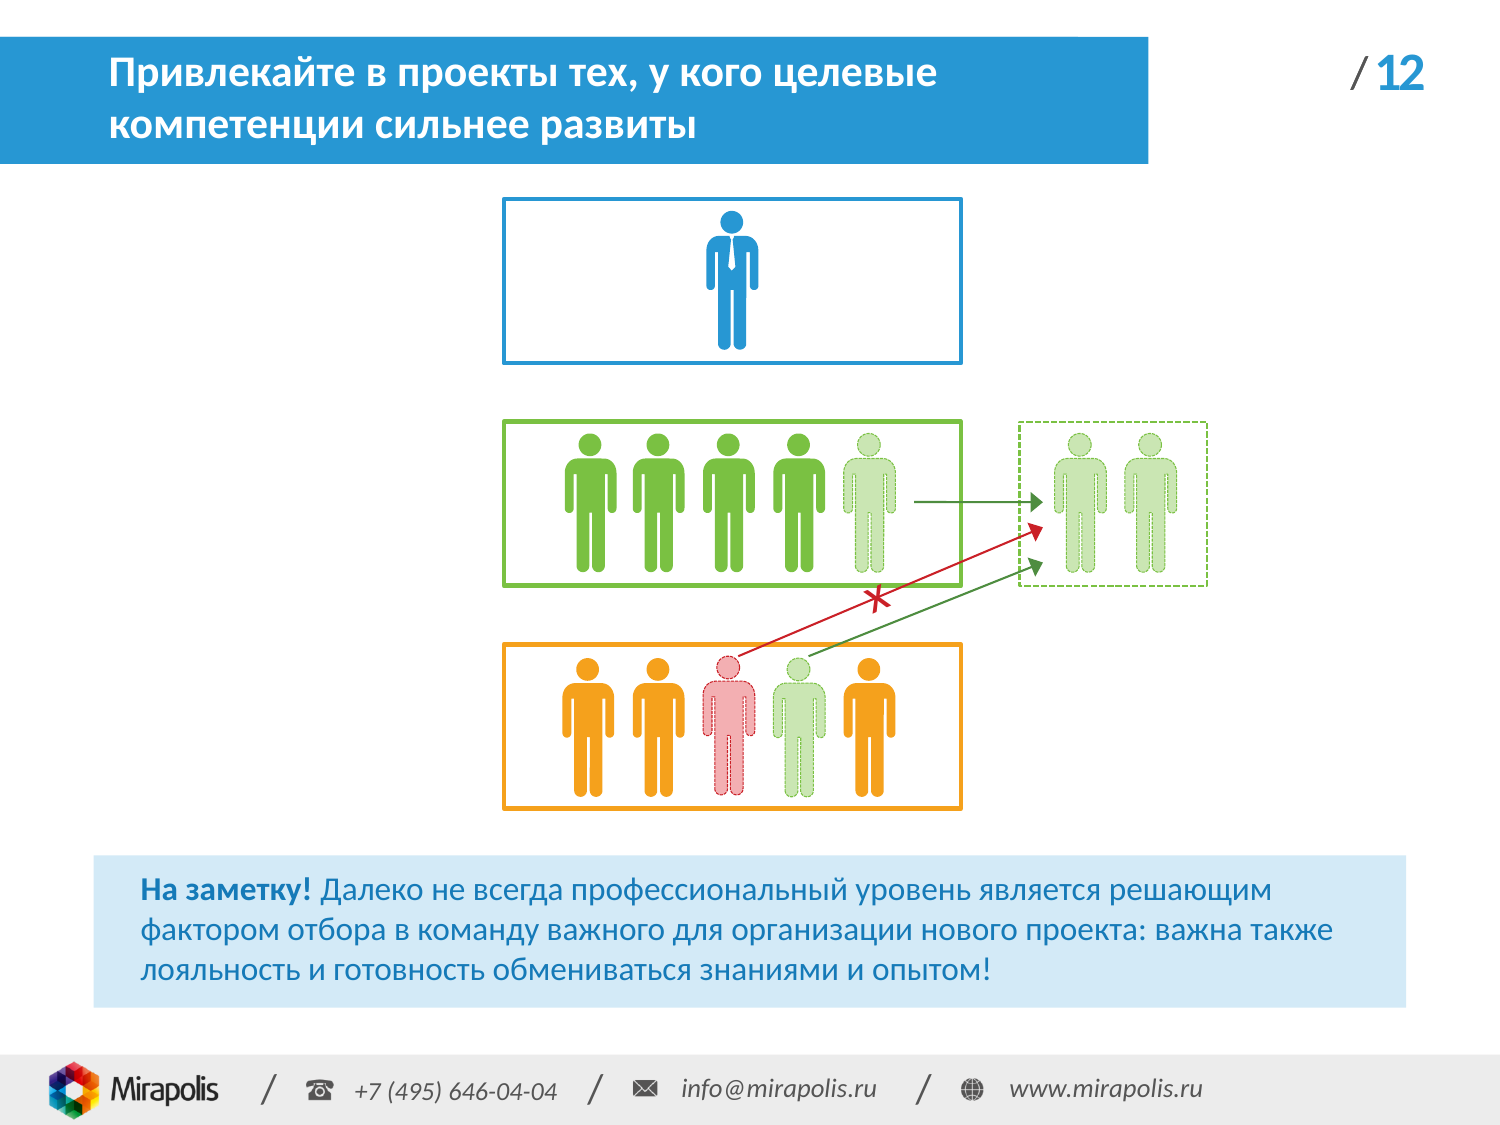

# Привлекайте в проекты тех, у кого целевые компетенции сильнее развиты
/

12

x

На заметку! Далеко не всегда профессиональный уровень является решающим фактором отбора в команду важного для организации нового проекта: важна также лояльность и готовность обмениваться знаниями и опытом!